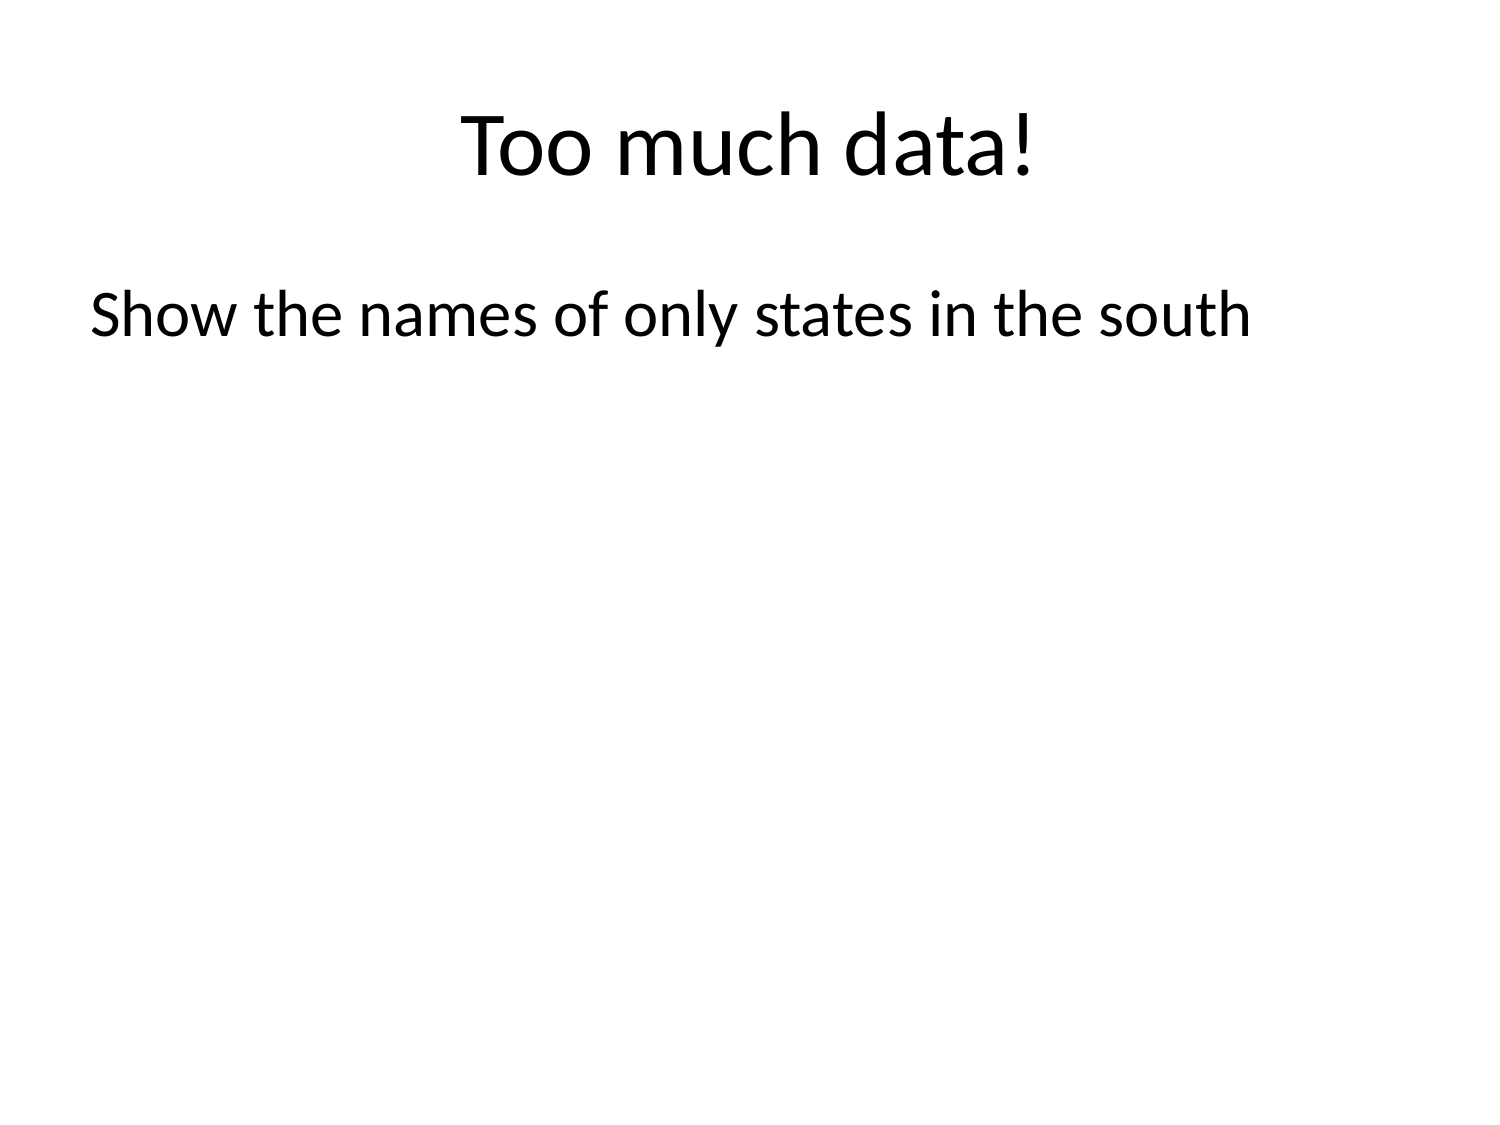

# Too much data!
Show the names of only states in the south